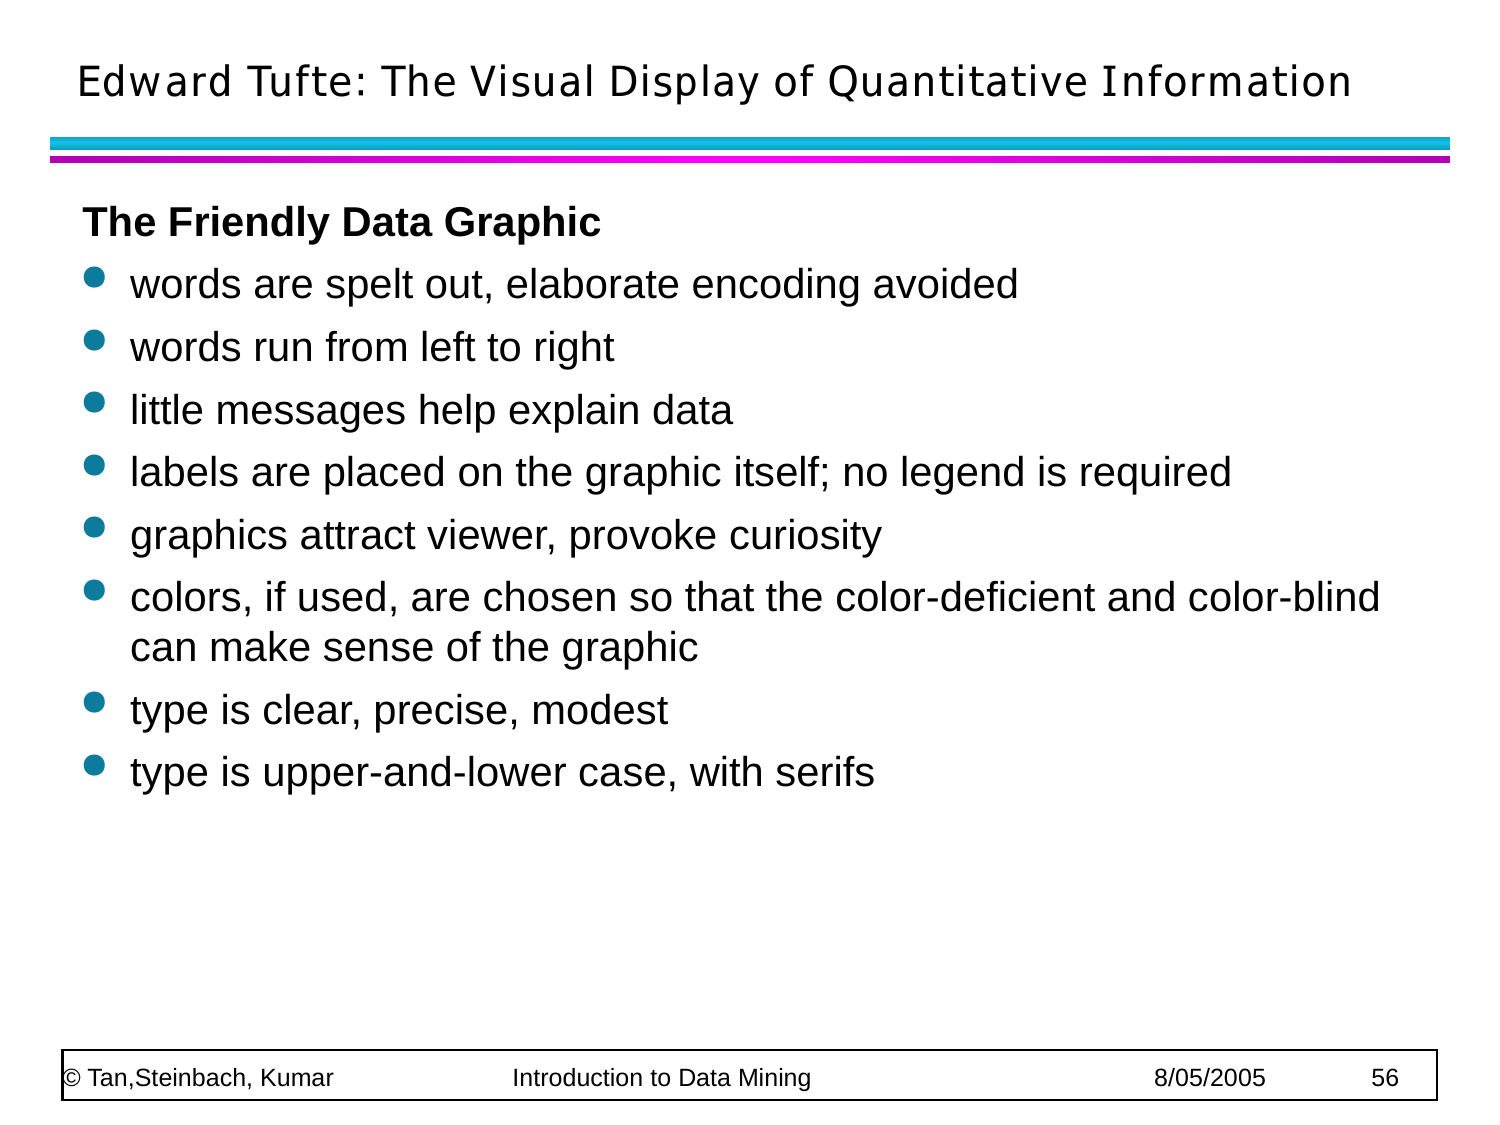

# Edward Tufte: The Visual Display of Quantitative Information
The Friendly Data Graphic
words are spelt out, elaborate encoding avoided
words run from left to right
little messages help explain data
labels are placed on the graphic itself; no legend is required
graphics attract viewer, provoke curiosity
colors, if used, are chosen so that the color-deficient and color-blind can make sense of the graphic
type is clear, precise, modest
type is upper-and-lower case, with serifs